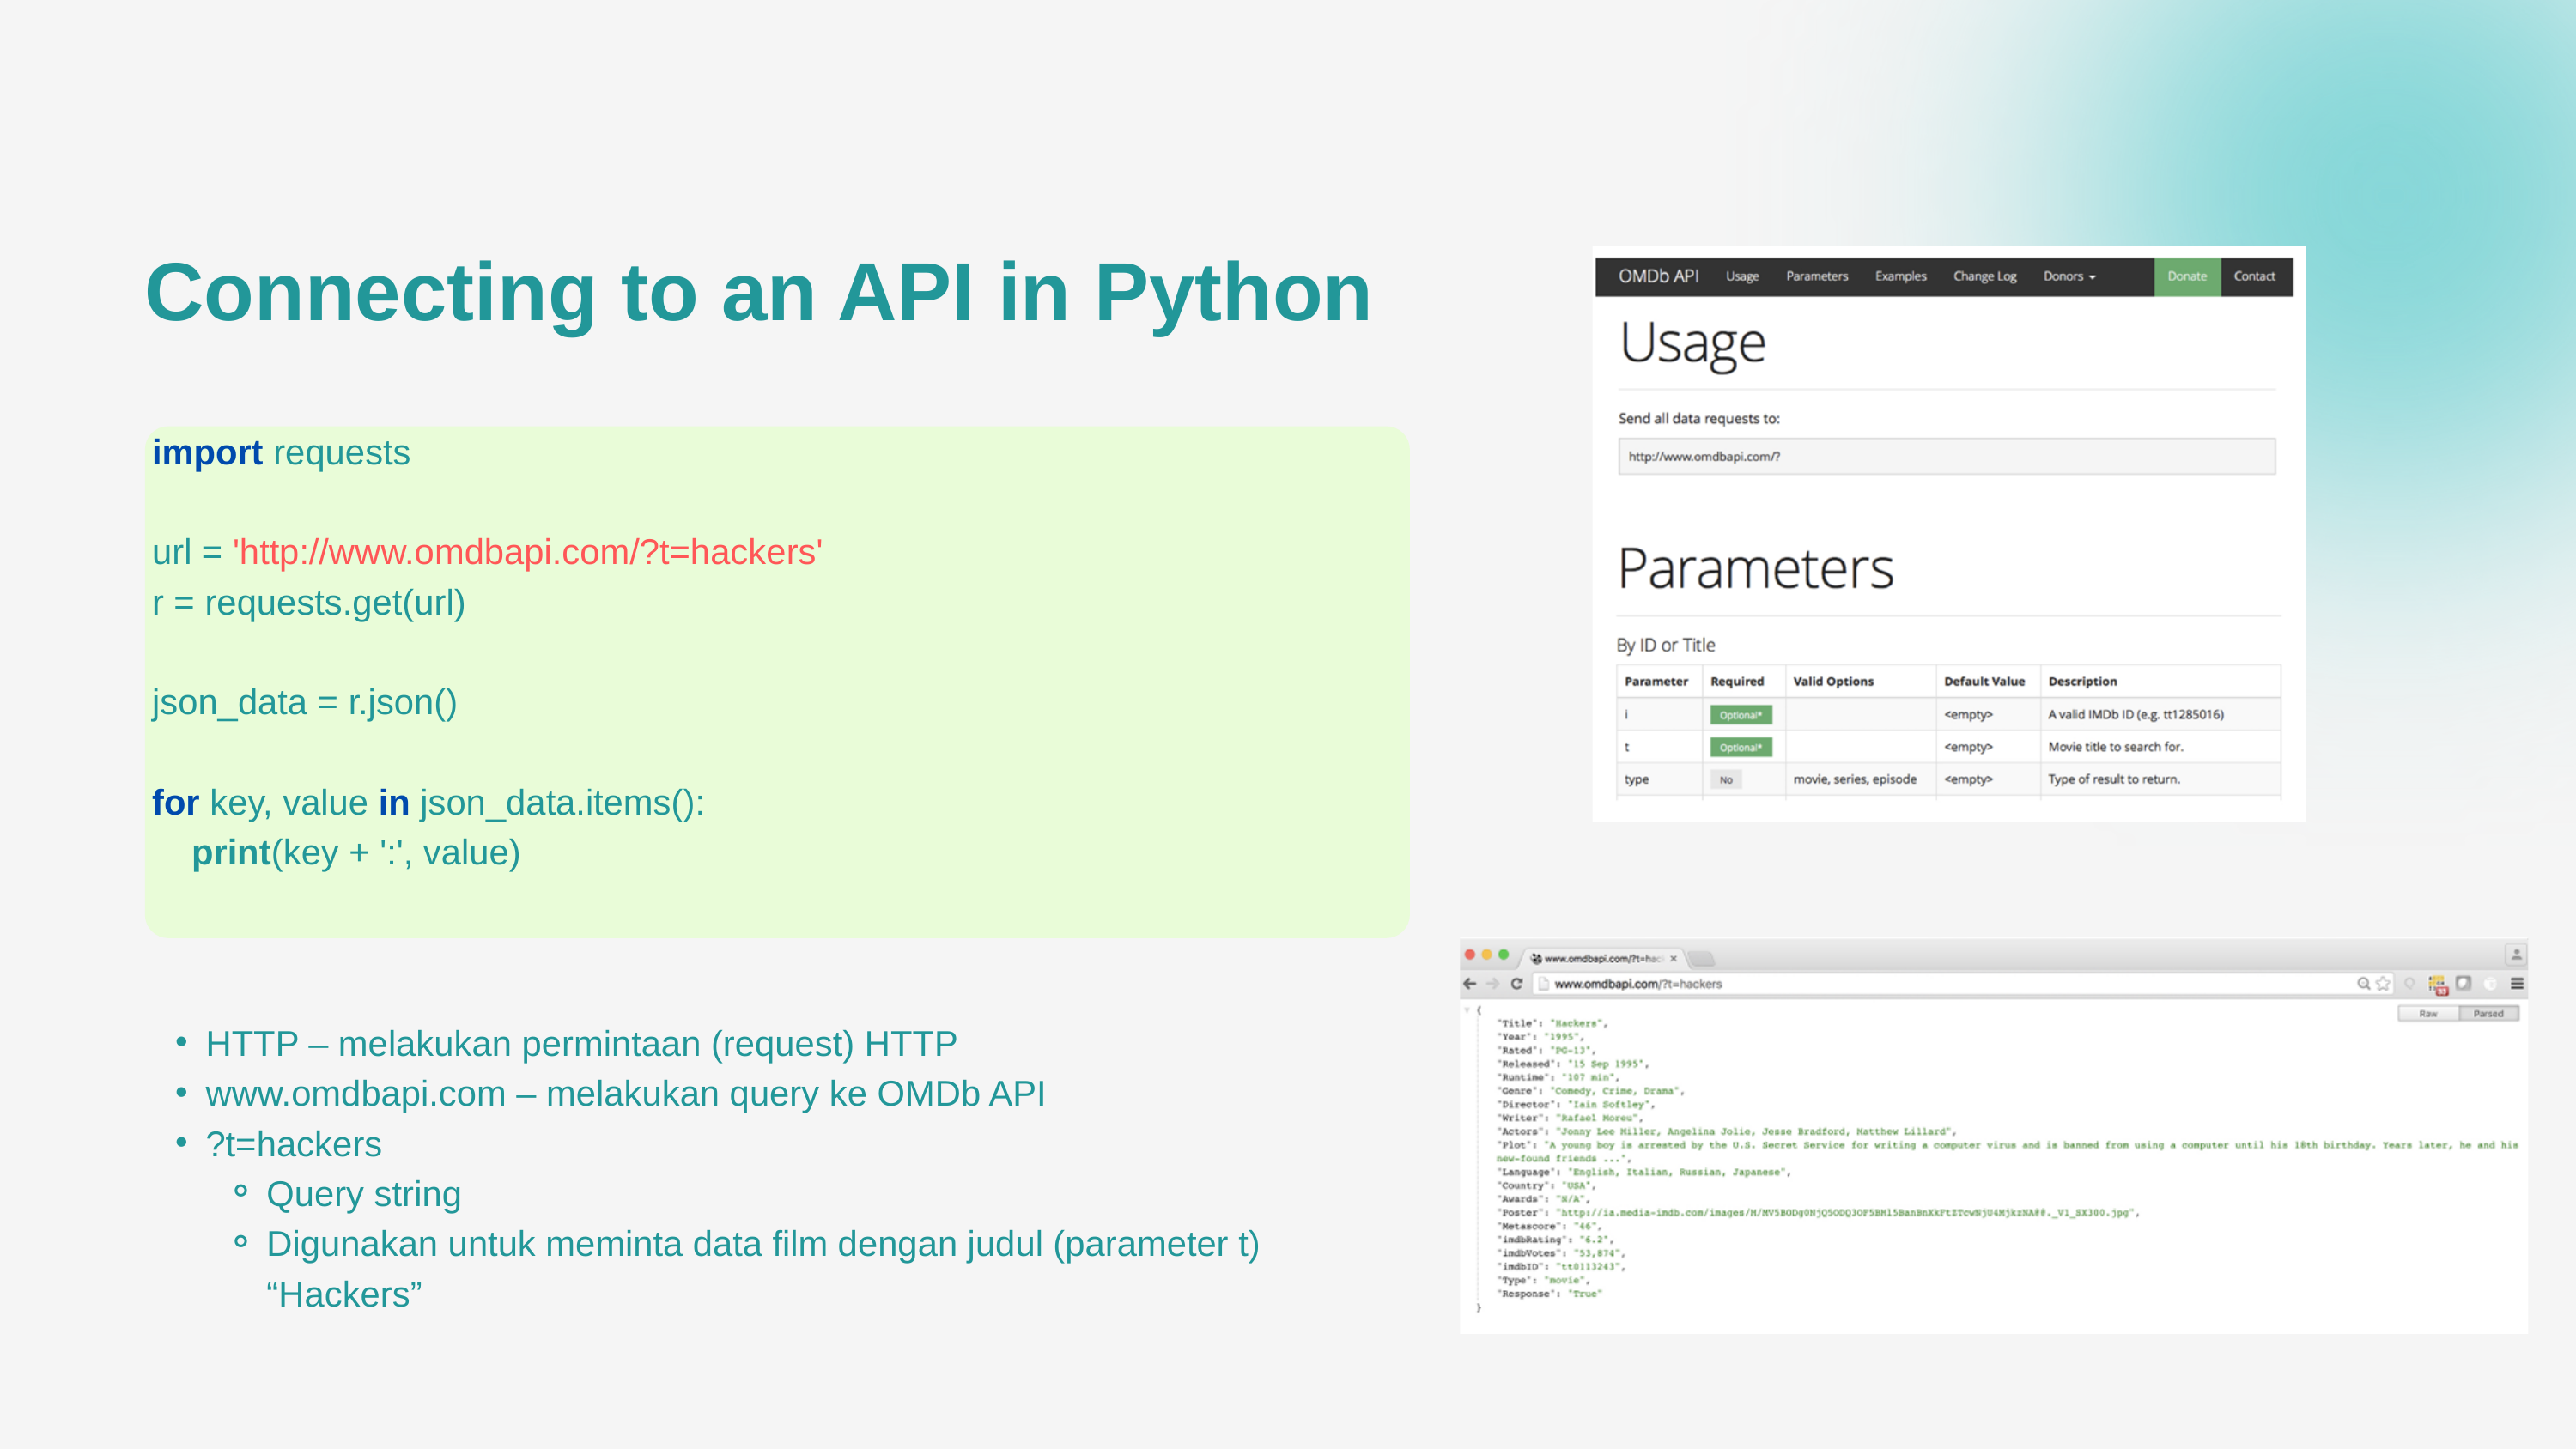

Connecting to an API in Python

import requests

url = 'http://www.omdbapi.com/?t=hackers'
r = requests.get(url)

json_data = r.json()

for key, value in json_data.items():
    print(key + ':', value)

HTTP – melakukan permintaan (request) HTTP
www.omdbapi.com – melakukan query ke OMDb API
?t=hackers
Query string
Digunakan untuk meminta data film dengan judul (parameter t) “Hackers”